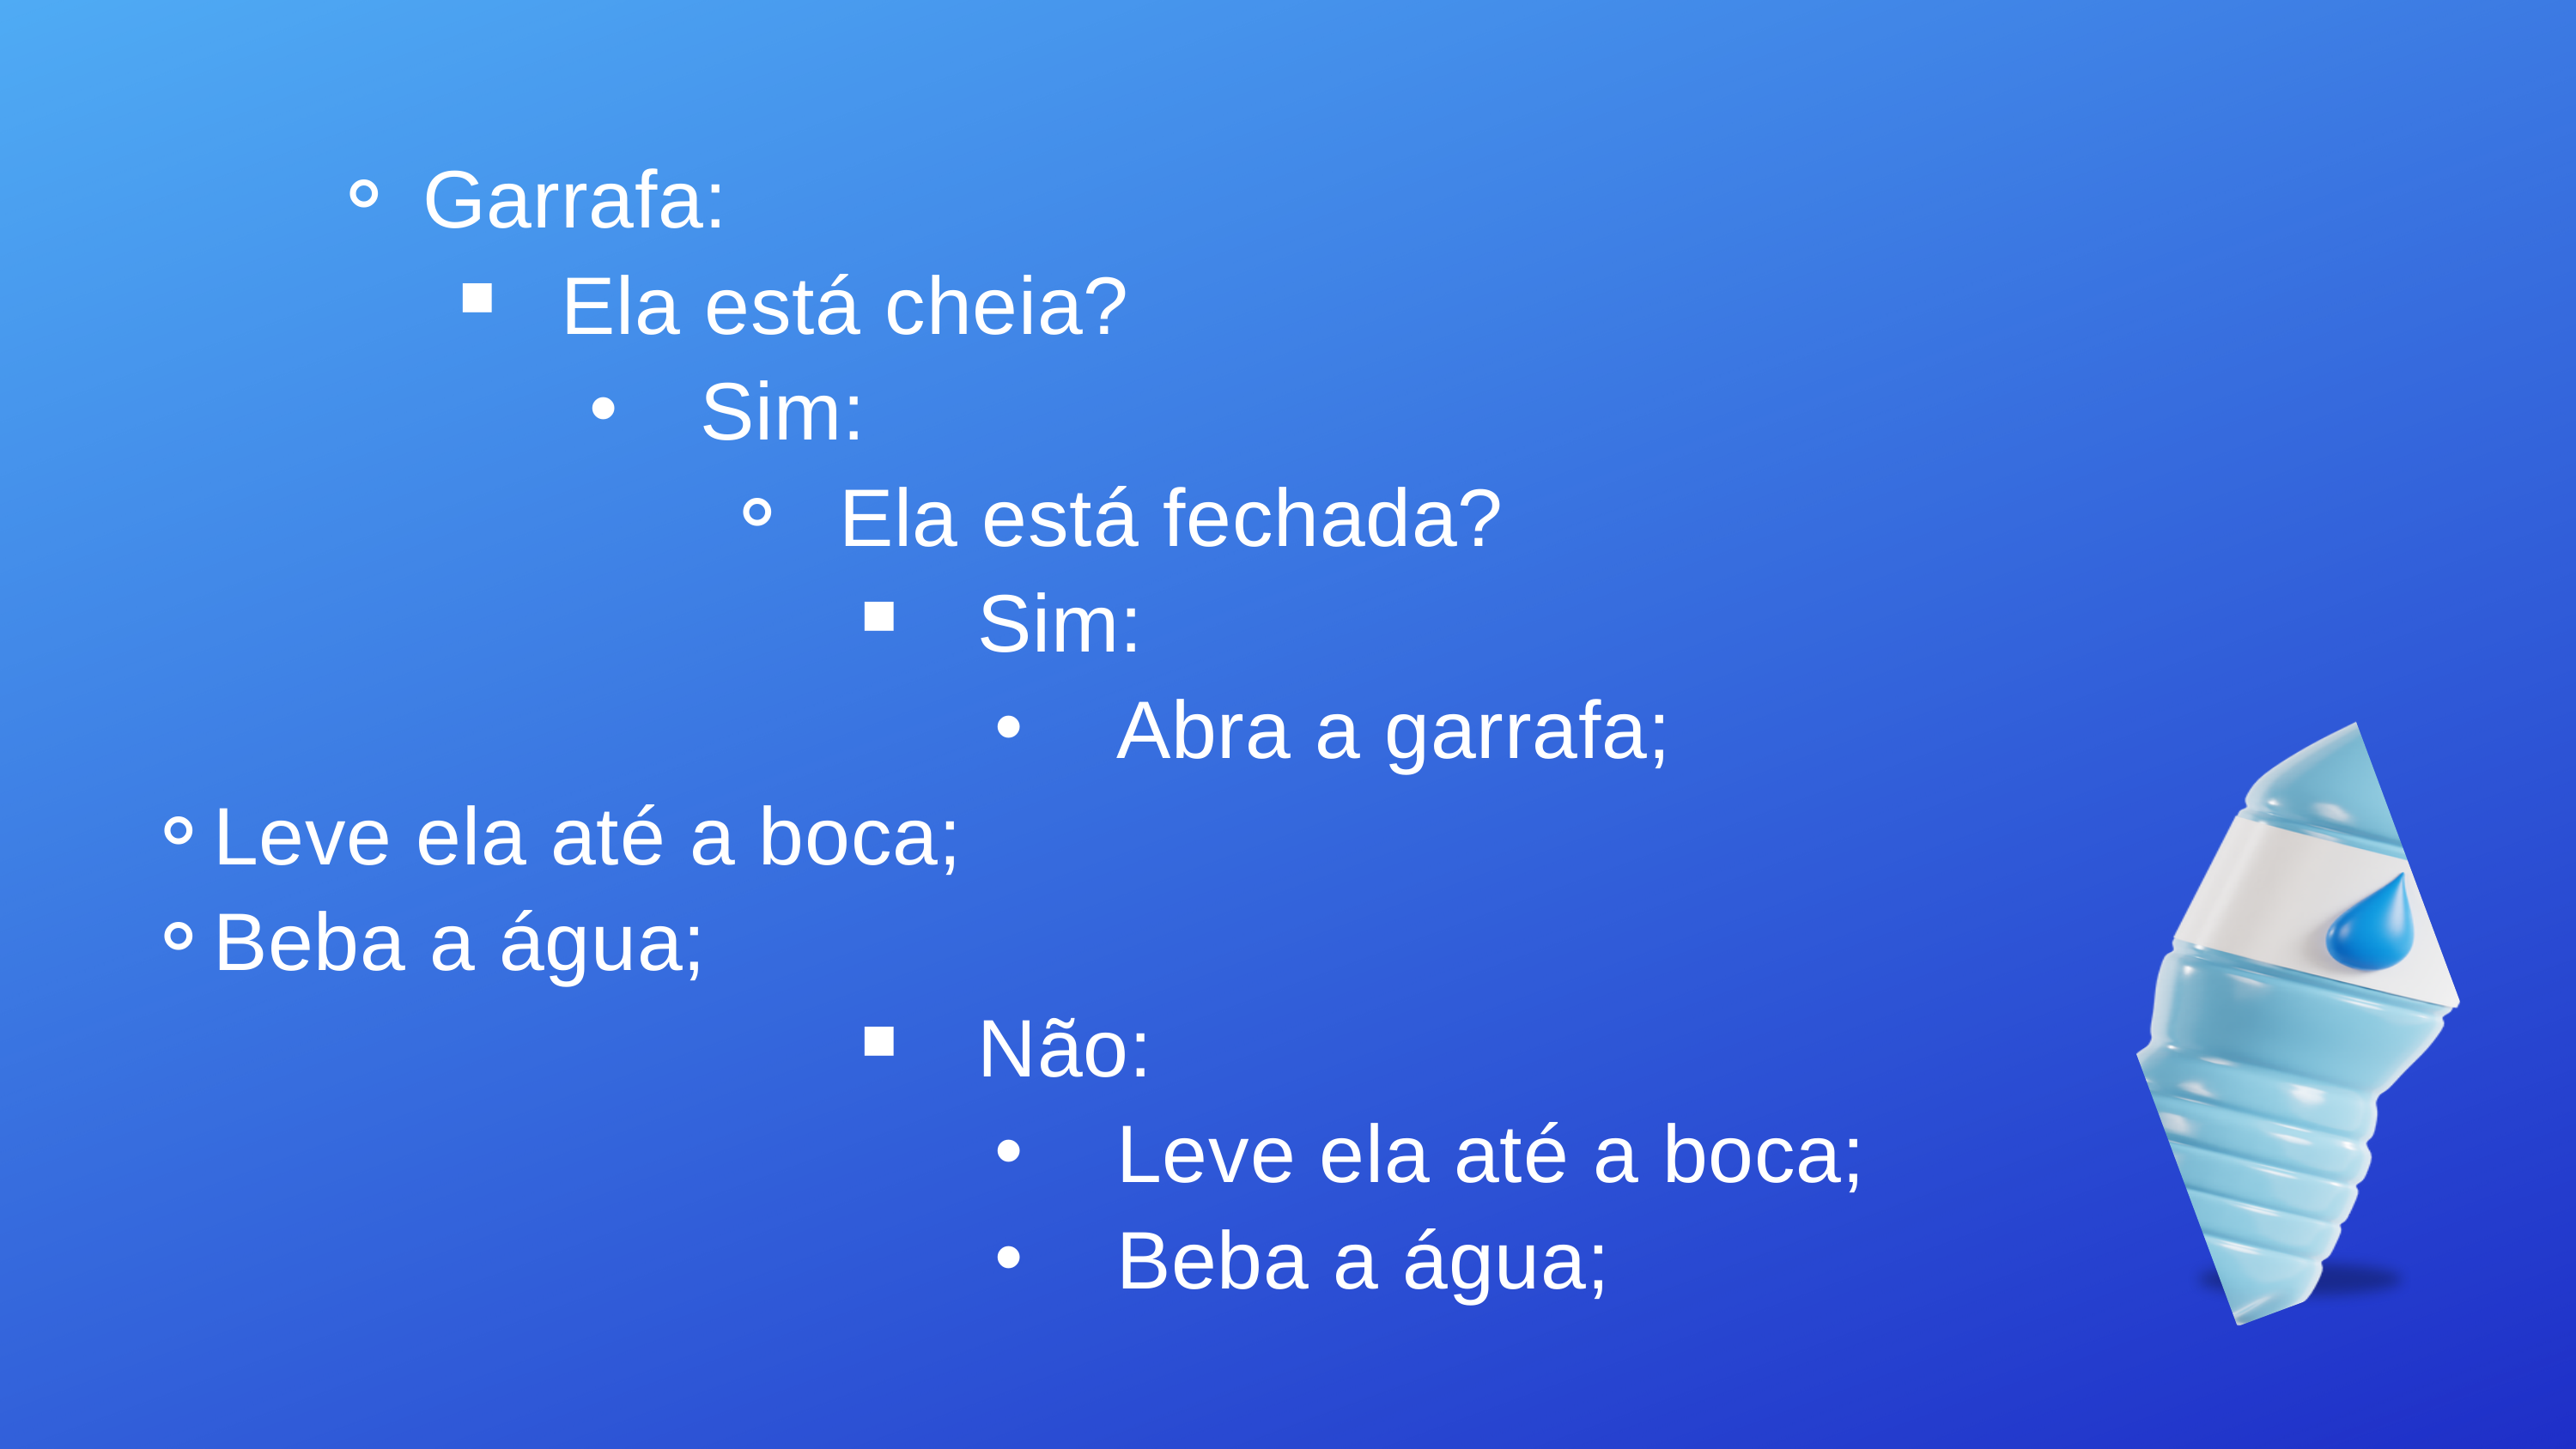

Garrafa:
Ela está cheia?
Sim:
Ela está fechada?
Sim:
Abra a garrafa;
Leve ela até a boca;
Beba a água;
Não:
Leve ela até a boca;
Beba a água;